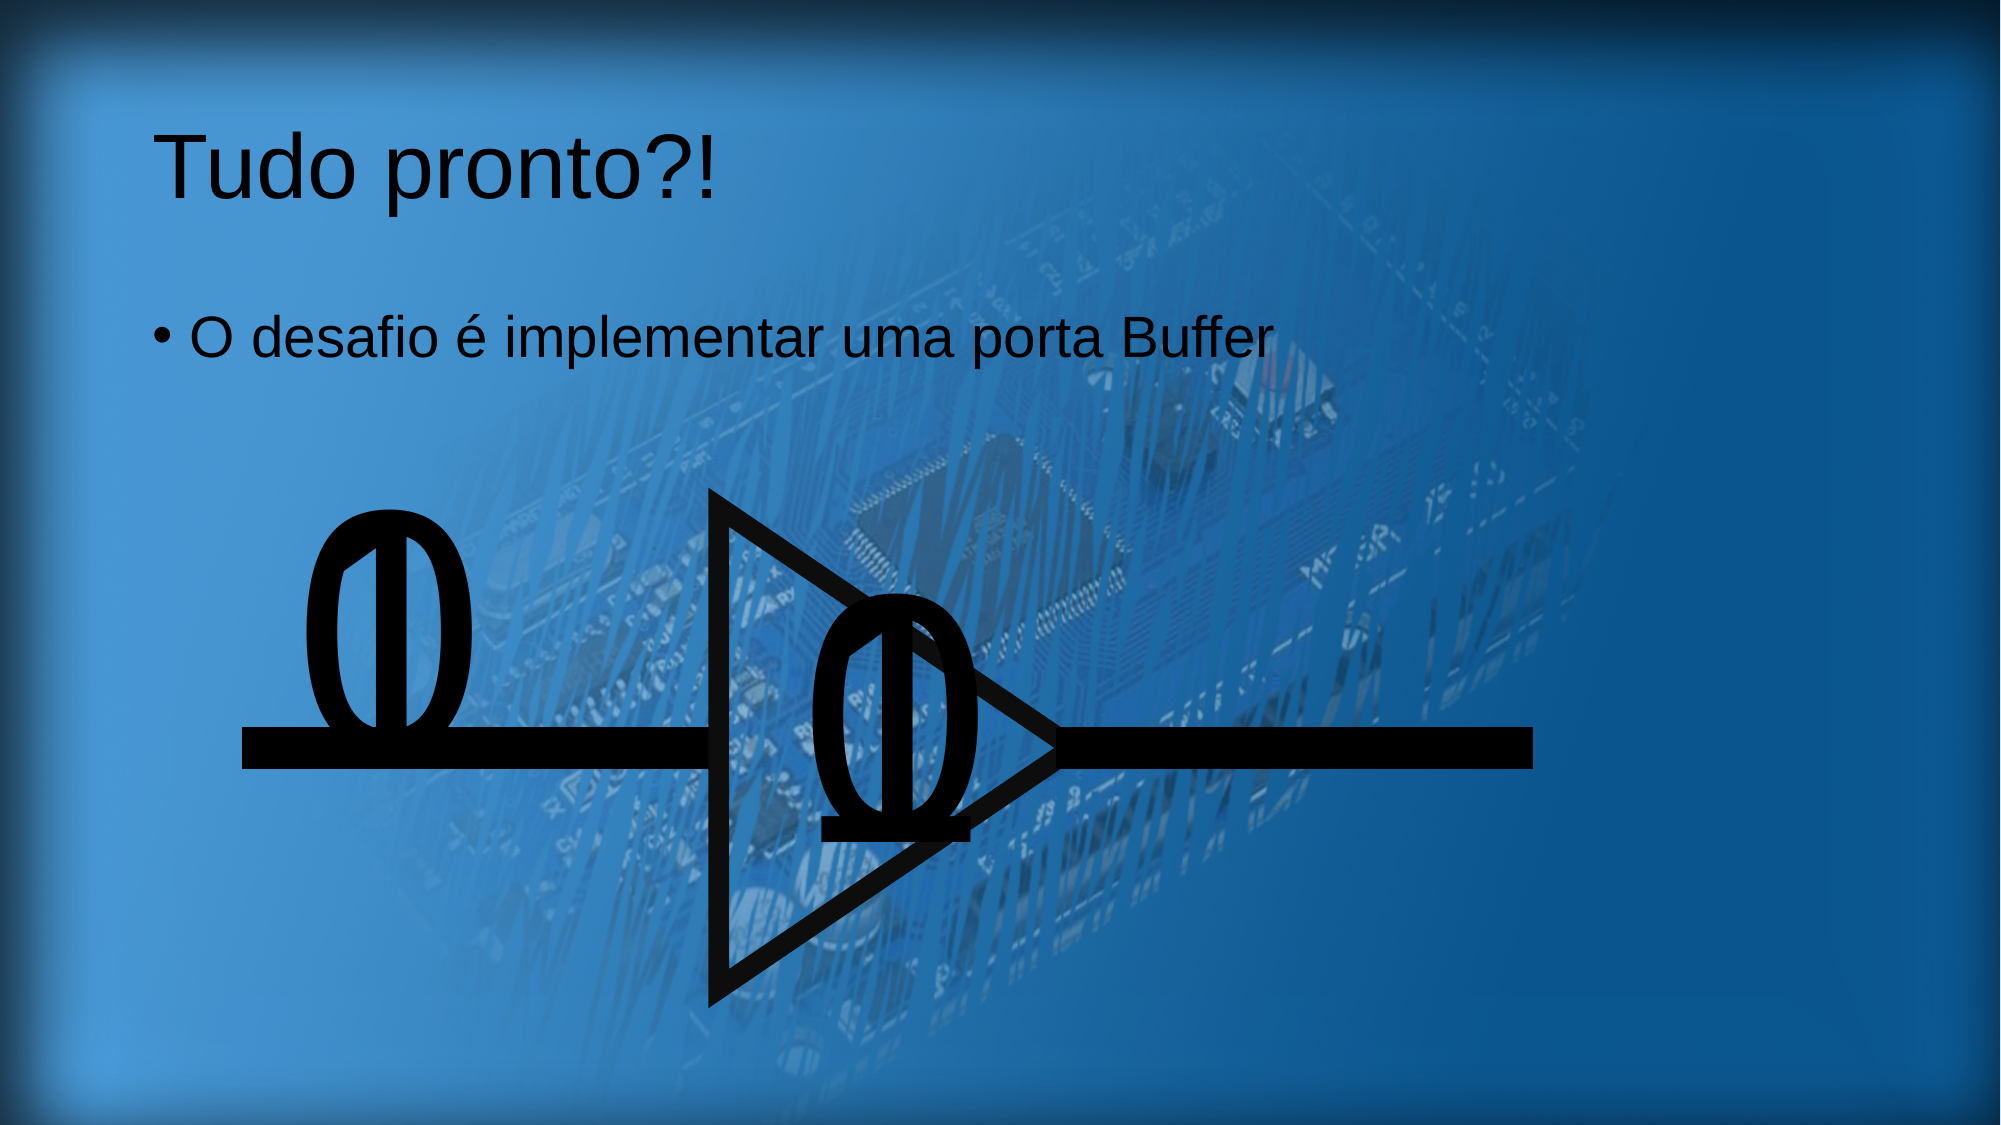

# Tudo pronto?!
O desafio é implementar uma porta Buffer
0
1
0
1